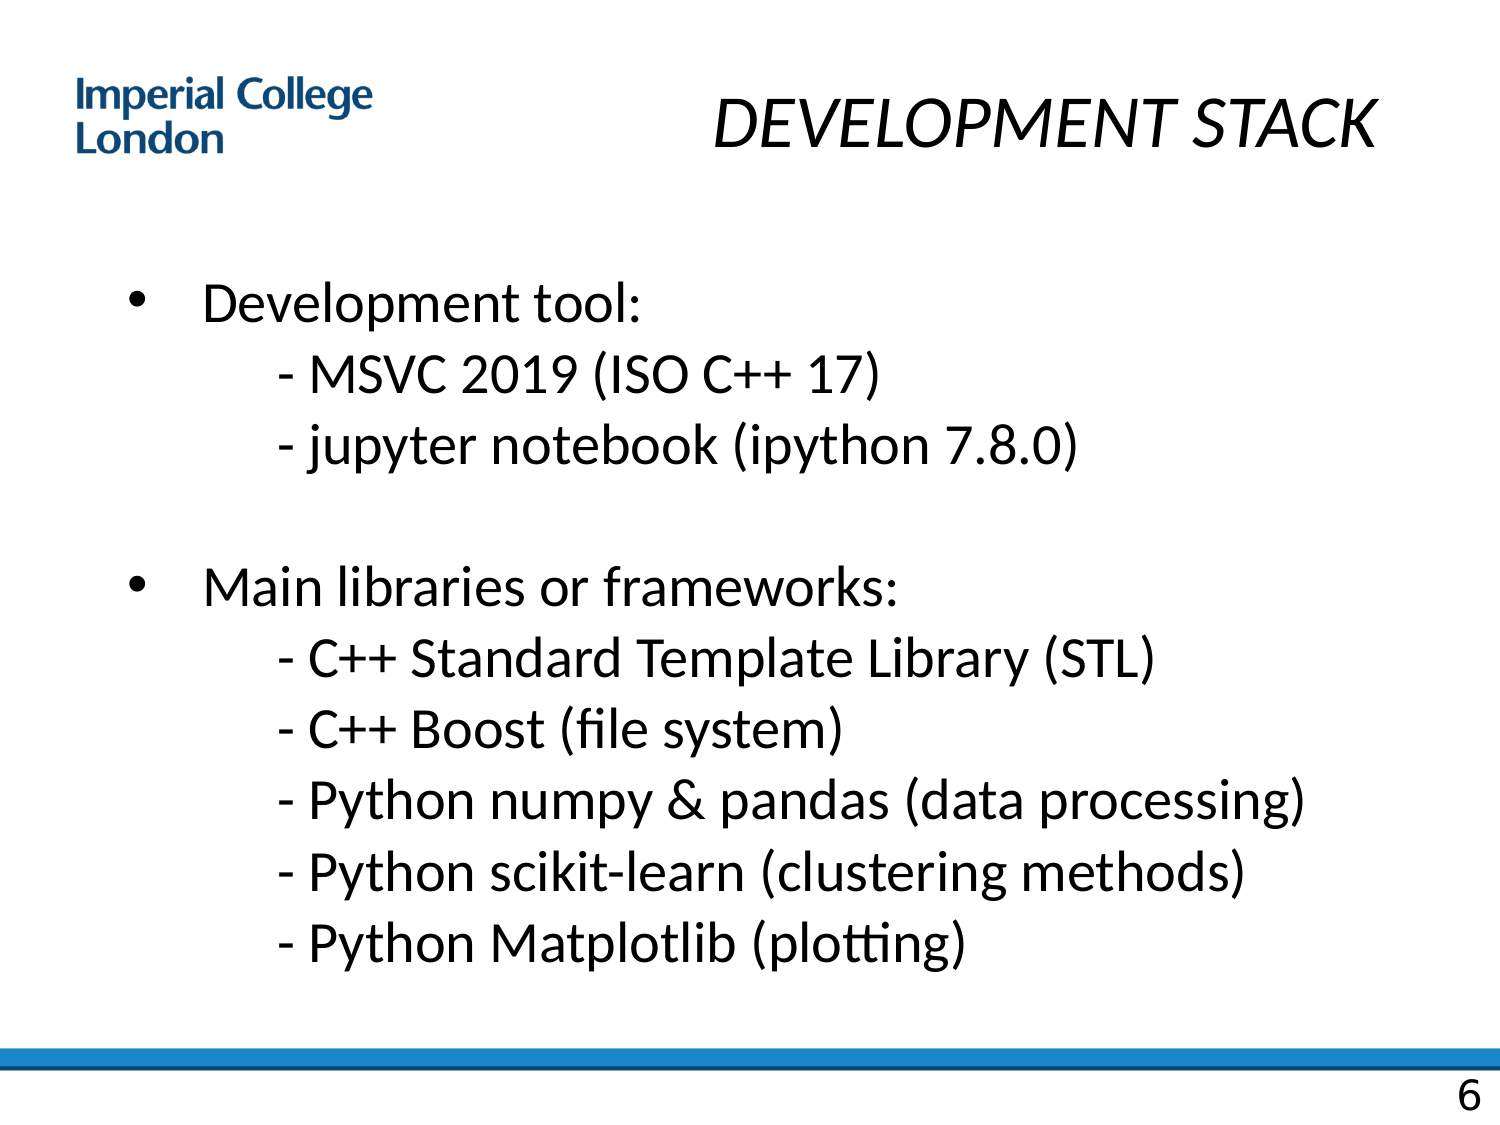

DEVELOPMENT STACK
Development tool:
	- MSVC 2019 (ISO C++ 17)
	- jupyter notebook (ipython 7.8.0)

Main libraries or frameworks:
	- C++ Standard Template Library (STL)
	- C++ Boost (file system)
	- Python numpy & pandas (data processing)
	- Python scikit-learn (clustering methods)
	- Python Matplotlib (plotting)
6